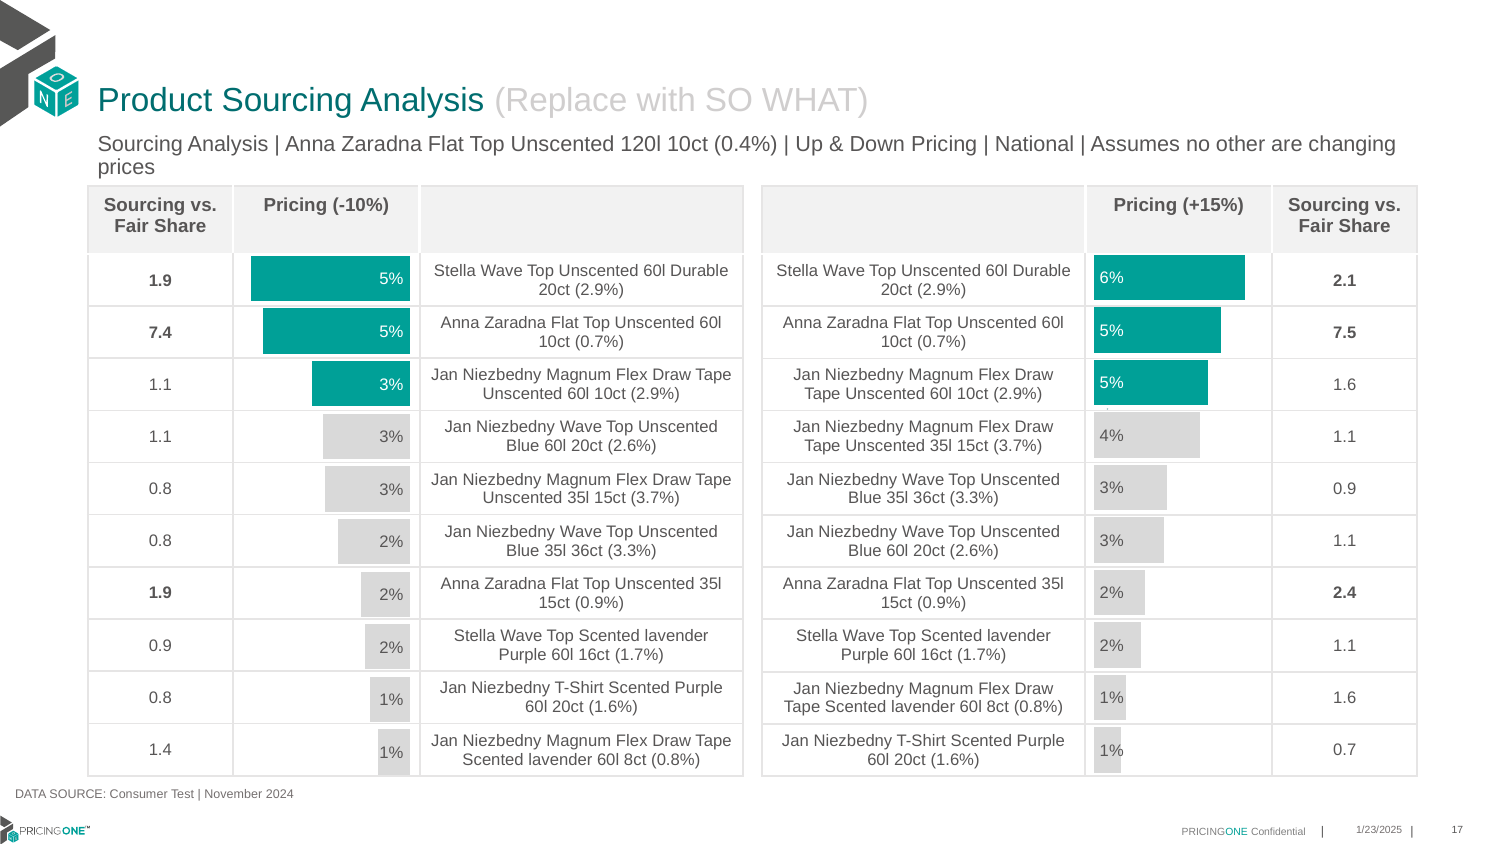

# Product Sourcing Analysis (Replace with SO WHAT)
Sourcing Analysis | Anna Zaradna Flat Top Unscented 120l 10ct (0.4%) | Up & Down Pricing | National | Assumes no other are changing prices
| Sourcing vs. Fair Share | Pricing (-10%) |  |
| --- | --- | --- |
| 1.9 |  | Stella Wave Top Unscented 60l Durable 20ct (2.9%) |
| 7.4 |  | Anna Zaradna Flat Top Unscented 60l 10ct (0.7%) |
| 1.1 |  | Jan Niezbedny Magnum Flex Draw Tape Unscented 60l 10ct (2.9%) |
| 1.1 |  | Jan Niezbedny Wave Top Unscented Blue 60l 20ct (2.6%) |
| 0.8 |  | Jan Niezbedny Magnum Flex Draw Tape Unscented 35l 15ct (3.7%) |
| 0.8 |  | Jan Niezbedny Wave Top Unscented Blue 35l 36ct (3.3%) |
| 1.9 |  | Anna Zaradna Flat Top Unscented 35l 15ct (0.9%) |
| 0.9 |  | Stella Wave Top Scented lavender Purple 60l 16ct (1.7%) |
| 0.8 |  | Jan Niezbedny T-Shirt Scented Purple 60l 20ct (1.6%) |
| 1.4 |  | Jan Niezbedny Magnum Flex Draw Tape Scented lavender 60l 8ct (0.8%) |
|  | Pricing (+15%) | Sourcing vs. Fair Share |
| --- | --- | --- |
| Stella Wave Top Unscented 60l Durable 20ct (2.9%) |  | 2.1 |
| Anna Zaradna Flat Top Unscented 60l 10ct (0.7%) |  | 7.5 |
| Jan Niezbedny Magnum Flex Draw Tape Unscented 60l 10ct (2.9%) |  | 1.6 |
| Jan Niezbedny Magnum Flex Draw Tape Unscented 35l 15ct (3.7%) |  | 1.1 |
| Jan Niezbedny Wave Top Unscented Blue 35l 36ct (3.3%) |  | 0.9 |
| Jan Niezbedny Wave Top Unscented Blue 60l 20ct (2.6%) |  | 1.1 |
| Anna Zaradna Flat Top Unscented 35l 15ct (0.9%) |  | 2.4 |
| Stella Wave Top Scented lavender Purple 60l 16ct (1.7%) |  | 1.1 |
| Jan Niezbedny Magnum Flex Draw Tape Scented lavender 60l 8ct (0.8%) |  | 1.6 |
| Jan Niezbedny T-Shirt Scented Purple 60l 20ct (1.6%) |  | 0.7 |

### Chart

| Category | Anna Zaradna Flat Top Unscented 120l 10ct (0.4%) |
|---|---|
| Stella Wave Top Unscented 60l Durable 20ct (2.9%) | 0.061258770075852696 |
| Anna Zaradna Flat Top Unscented 60l 10ct (0.7%) | 0.051712576015555414 |
| Jan Niezbedny Magnum Flex Draw Tape Unscented 60l 10ct (2.9%) | 0.04623608123718123 |
| Jan Niezbedny Magnum Flex Draw Tape Unscented 35l 15ct (3.7%) | 0.042845463321514864 |
| Jan Niezbedny Wave Top Unscented Blue 35l 36ct (3.3%) | 0.029552992873765345 |
| Jan Niezbedny Wave Top Unscented Blue 60l 20ct (2.6%) | 0.02841403970862022 |
| Anna Zaradna Flat Top Unscented 35l 15ct (0.9%) | 0.020941098047028005 |
| Stella Wave Top Scented lavender Purple 60l 16ct (1.7%) | 0.019289951798104808 |
| Jan Niezbedny Magnum Flex Draw Tape Scented lavender 60l 8ct (0.8%) | 0.013007819580589884 |
| Jan Niezbedny T-Shirt Scented Purple 60l 20ct (1.6%) | 0.011219415816843274 |

### Chart

| Category | Anna Zaradna Flat Top Unscented 120l 10ct (0.4%) |
|---|---|
| Stella Wave Top Unscented 60l Durable 20ct (2.9%) | 0.05444539000987244 |
| Anna Zaradna Flat Top Unscented 60l 10ct (0.7%) | 0.05037467943017953 |
| Jan Niezbedny Magnum Flex Draw Tape Unscented 60l 10ct (2.9%) | 0.03376105987472519 |
| Jan Niezbedny Wave Top Unscented Blue 60l 20ct (2.6%) | 0.029878956720424857 |
| Jan Niezbedny Magnum Flex Draw Tape Unscented 35l 15ct (3.7%) | 0.029235927820812253 |
| Jan Niezbedny Wave Top Unscented Blue 35l 36ct (3.3%) | 0.024792834482097577 |
| Anna Zaradna Flat Top Unscented 35l 15ct (0.9%) | 0.01681234694437797 |
| Stella Wave Top Scented lavender Purple 60l 16ct (1.7%) | 0.015468410817127114 |
| Jan Niezbedny T-Shirt Scented Purple 60l 20ct (1.6%) | 0.013657214367831044 |
| Jan Niezbedny Magnum Flex Draw Tape Scented lavender 60l 8ct (0.8%) | 0.010888711849134732 |
DATA SOURCE: Consumer Test | November 2024

1/23/2025
17